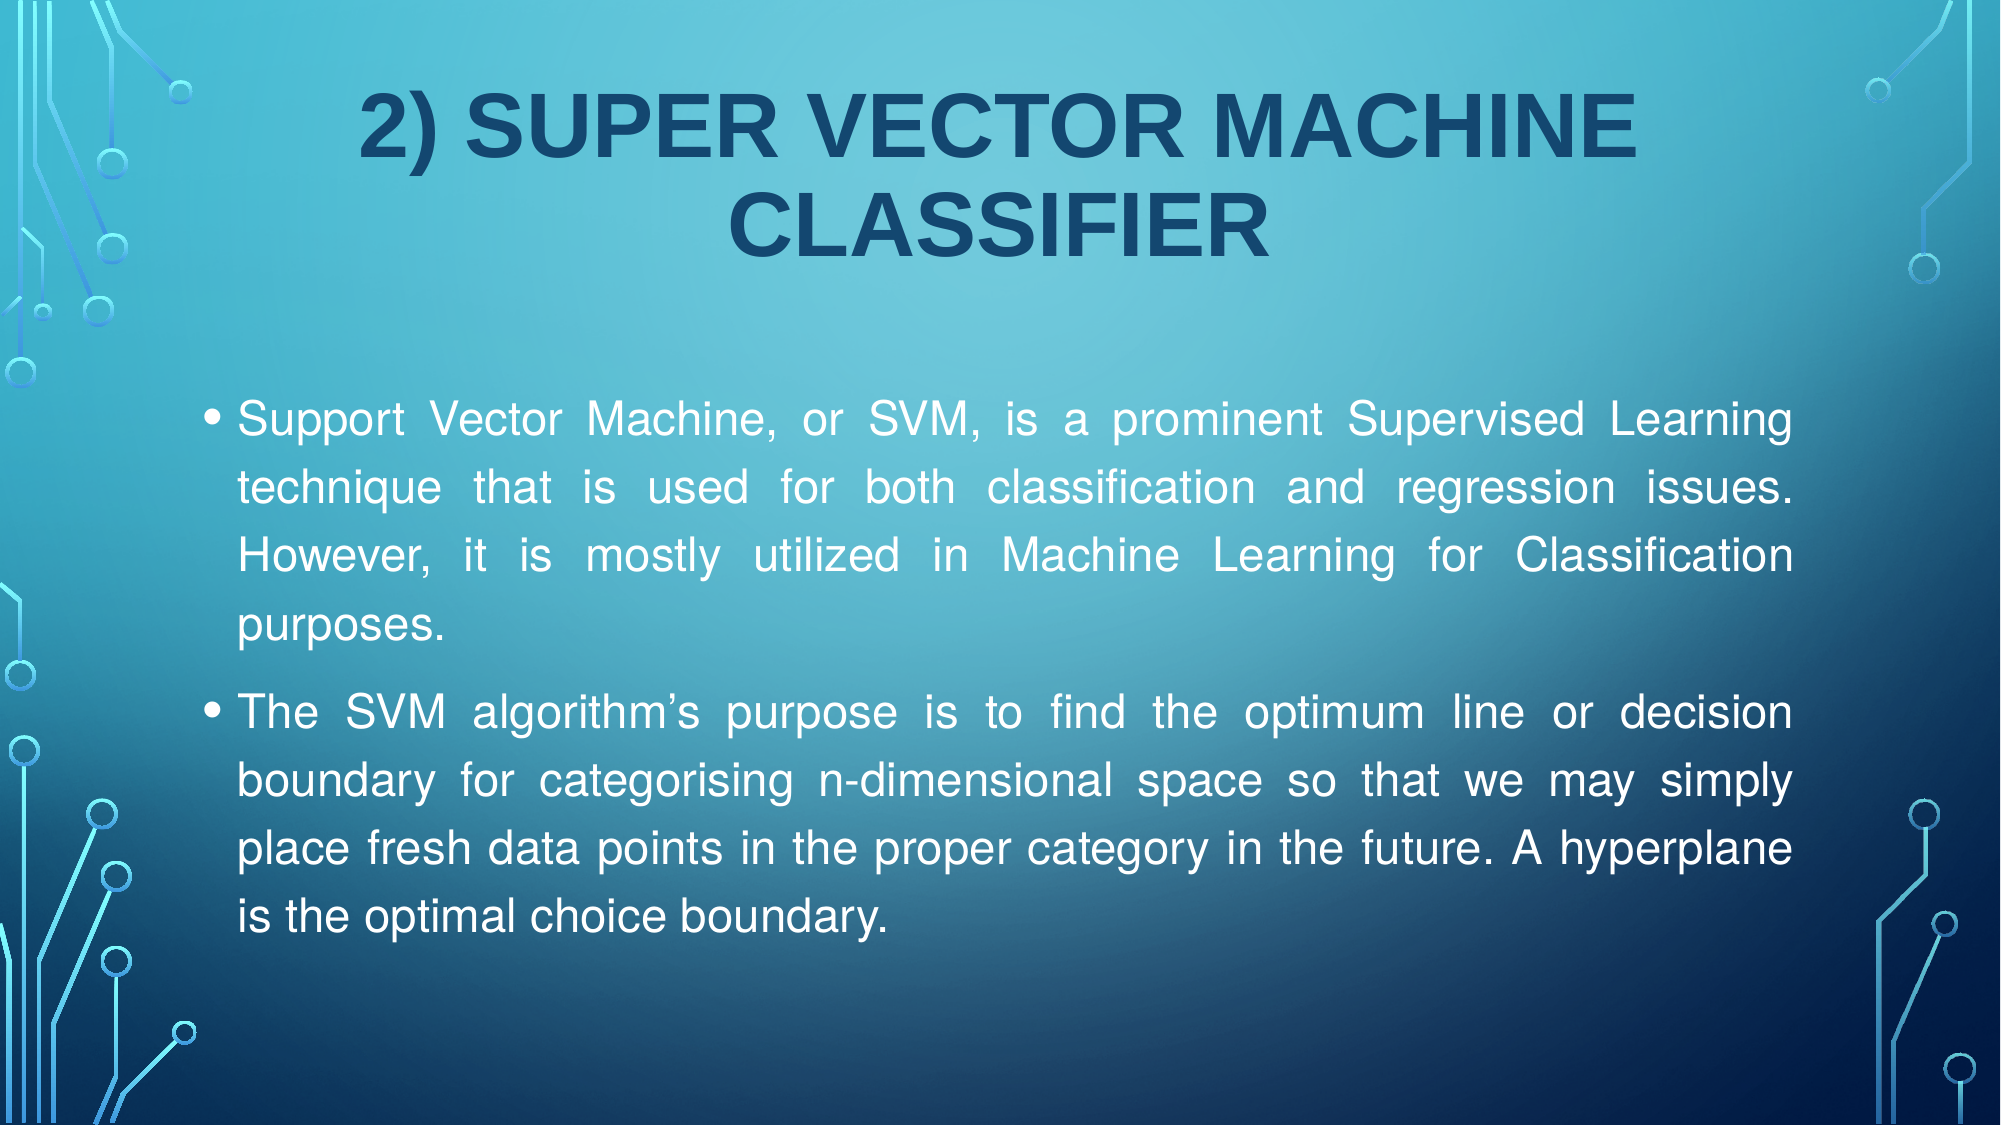

# 2) Super Vector Machine Classifier
Support Vector Machine, or SVM, is a prominent Supervised Learning technique that is used for both classification and regression issues. However, it is mostly utilized in Machine Learning for Classification purposes.
The SVM algorithm’s purpose is to find the optimum line or decision boundary for categorising n-dimensional space so that we may simply place fresh data points in the proper category in the future. A hyperplane is the optimal choice boundary.